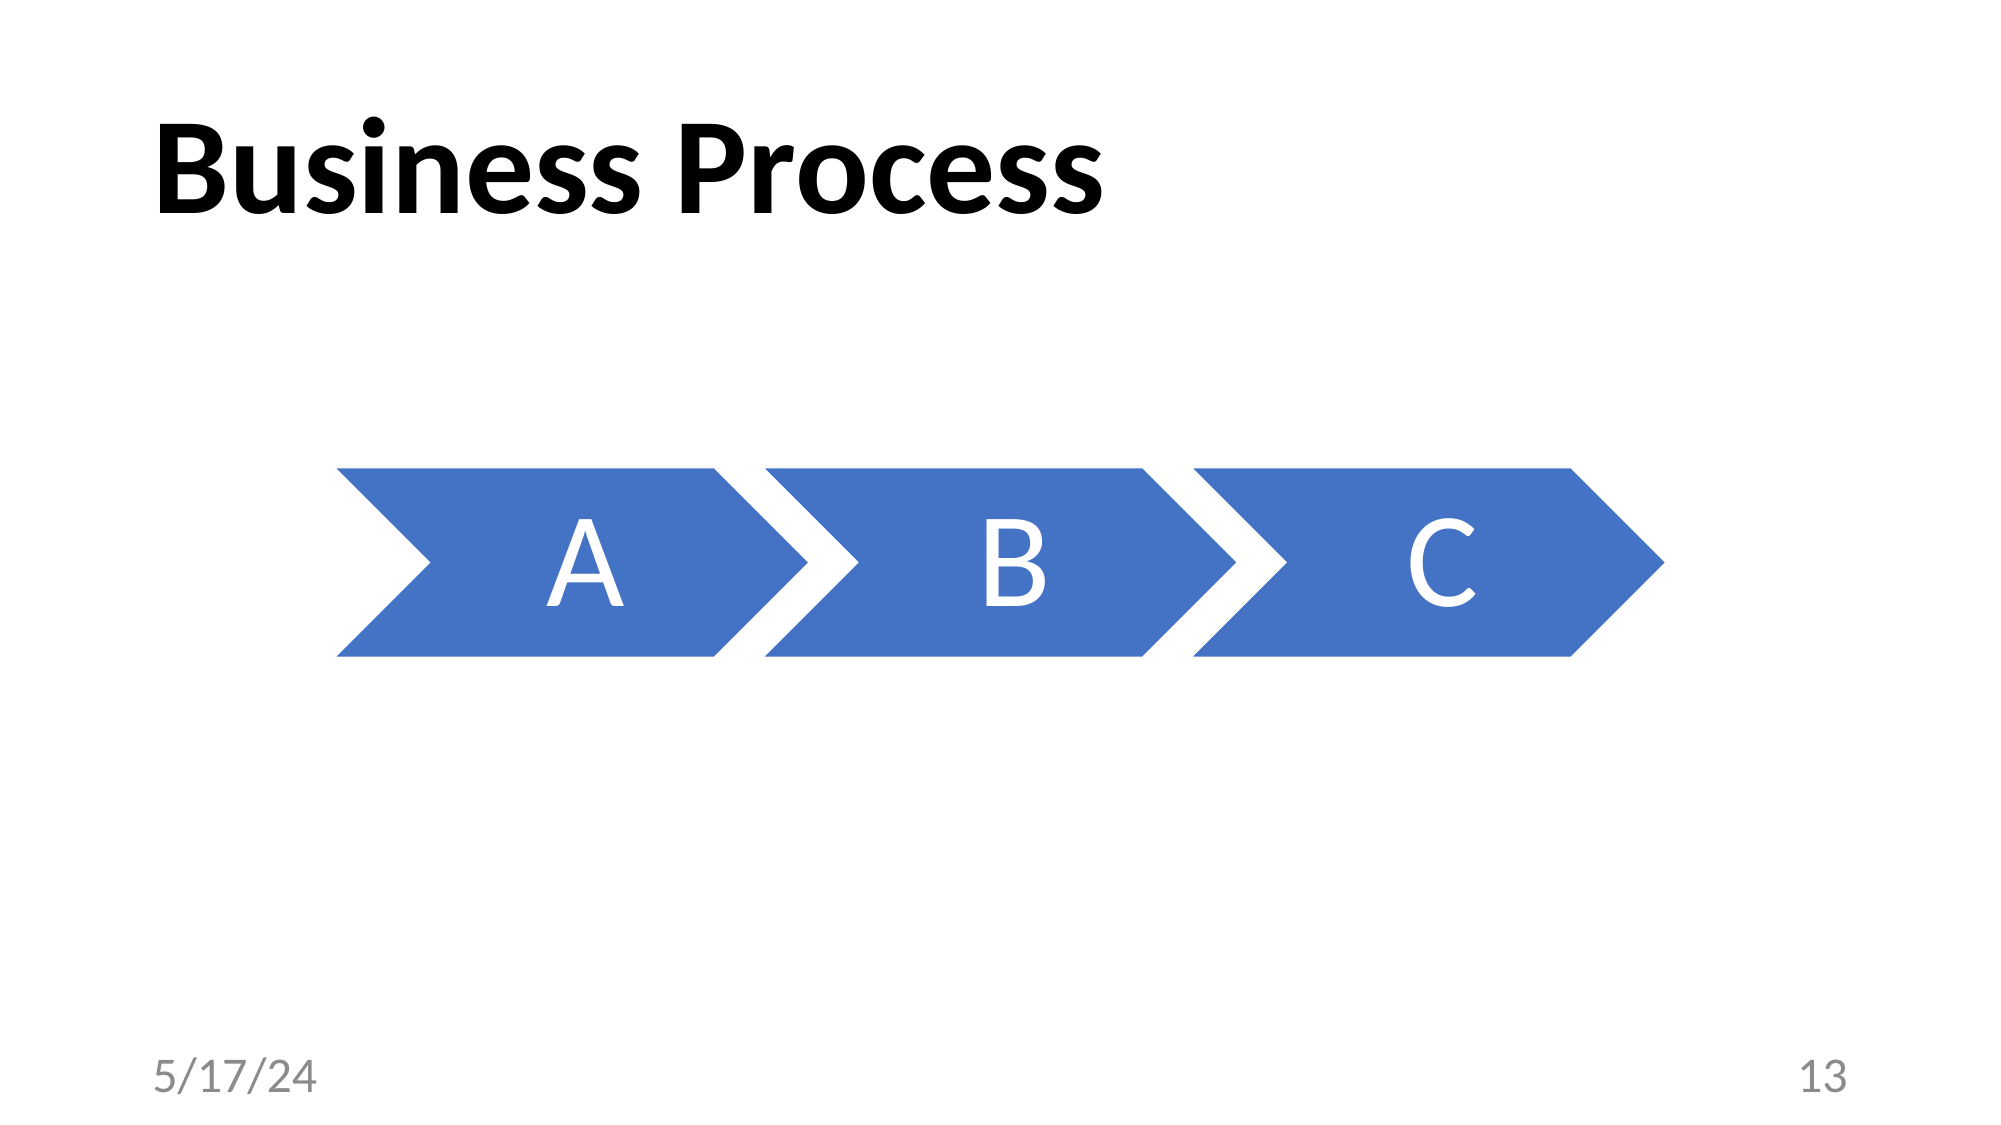

# Business Process
A
B
C
5/17/24
13